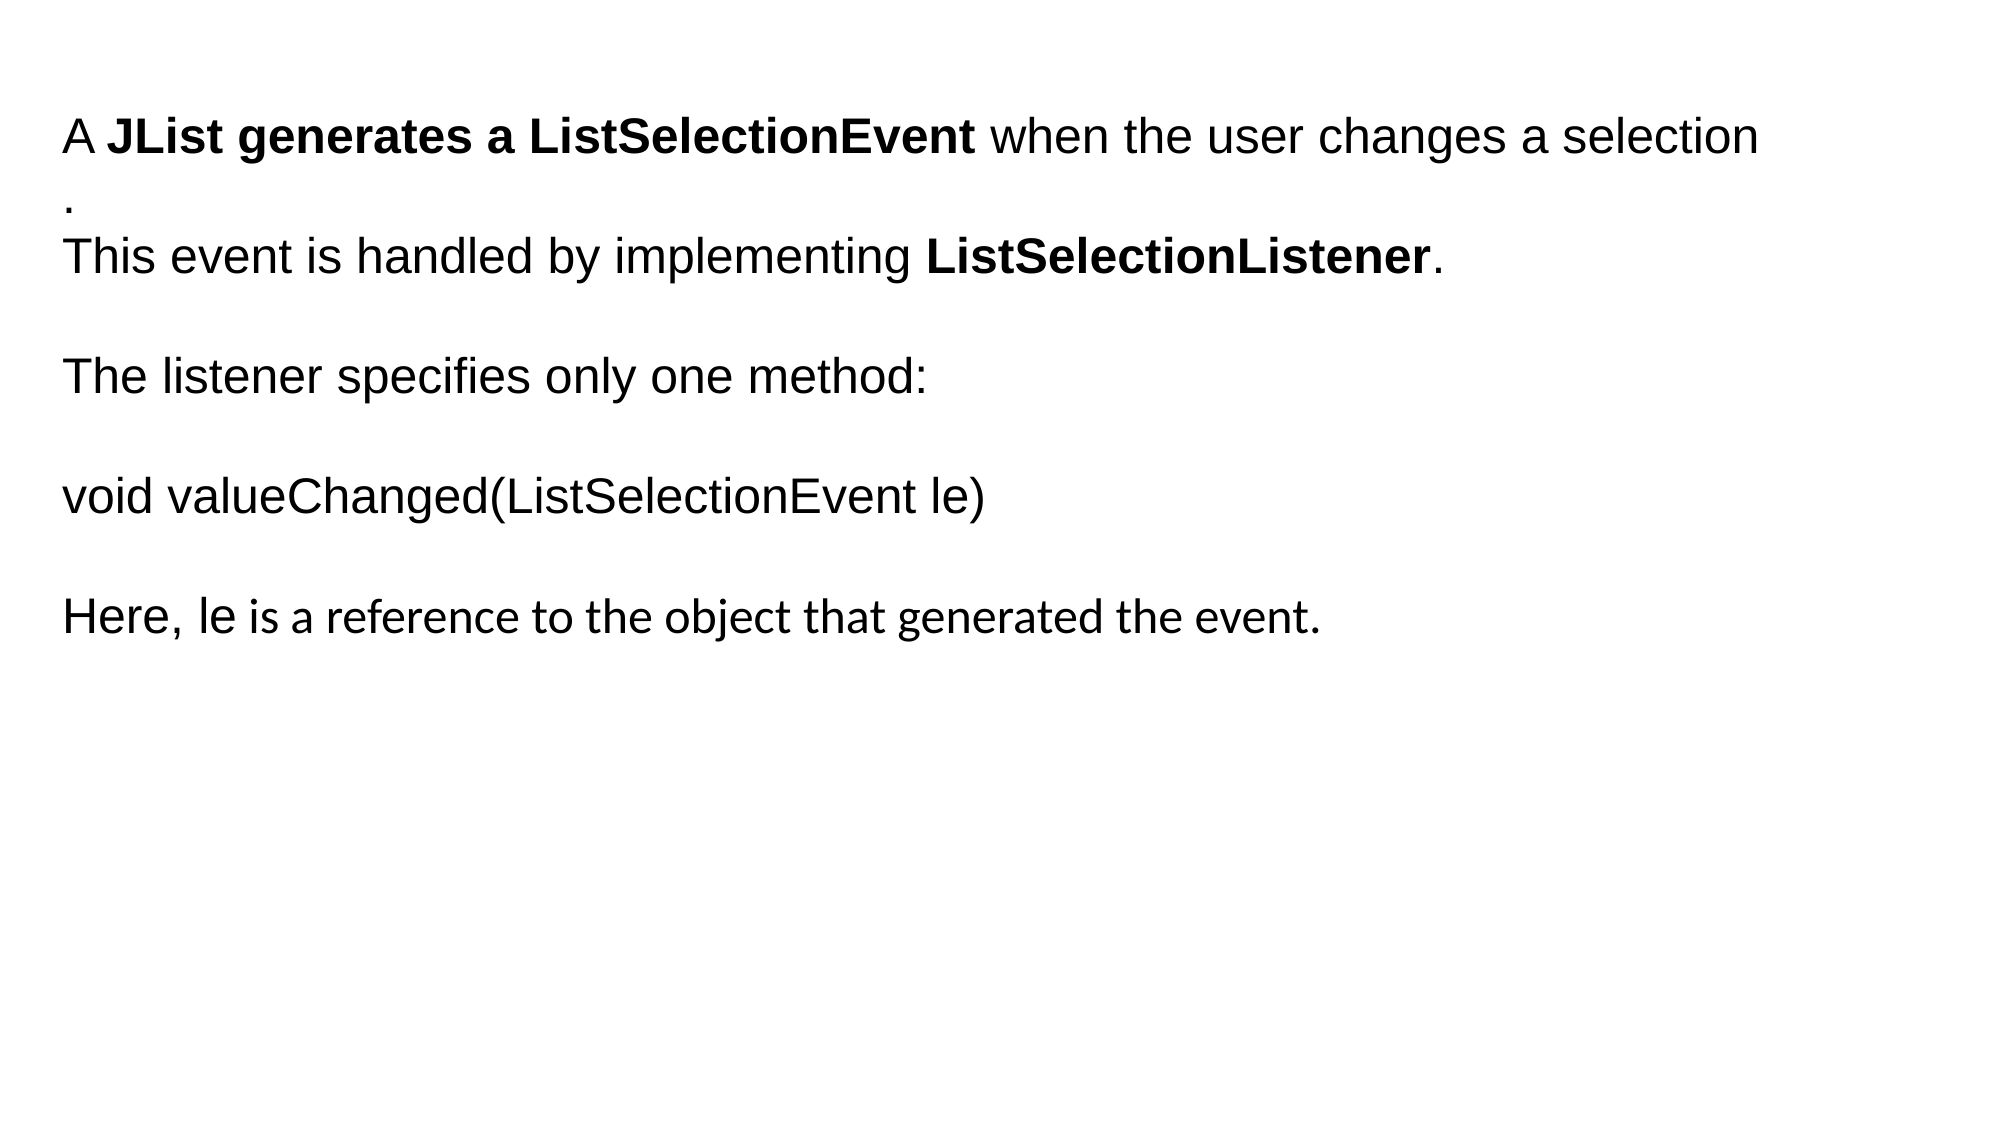

A JList generates a ListSelectionEvent when the user changes a selection
.
This event is handled by implementing ListSelectionListener.

The listener specifies only one method:

void valueChanged(ListSelectionEvent le)

Here, le is a reference to the object that generated the event.